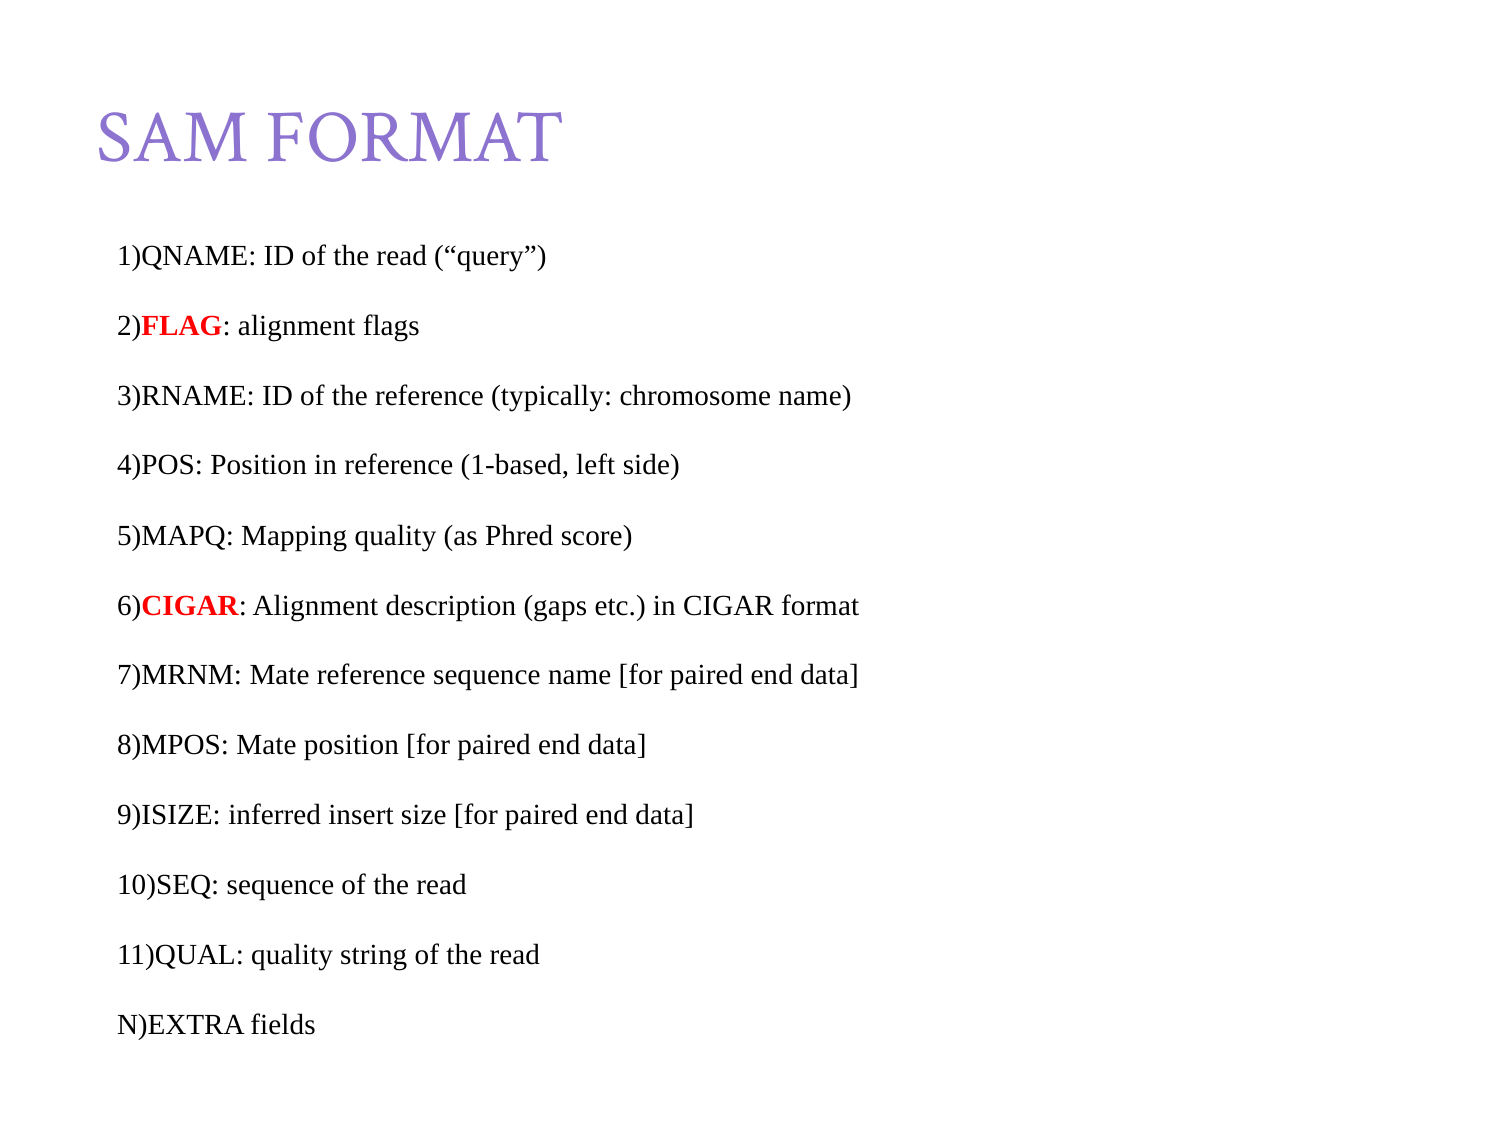

Annotation and alignment files: SAM
SAM FORMAT

1)QNAME: ID of the read (“query”)

2)FLAG: alignment flags

3)RNAME: ID of the reference (typically: chromosome name)

4)POS: Position in reference (1-based, left side)

5)MAPQ: Mapping quality (as Phred score)

6)CIGAR: Alignment description (gaps etc.) in CIGAR format

7)MRNM: Mate reference sequence name [for paired end data]

8)MPOS: Mate position [for paired end data]

9)ISIZE: inferred insert size [for paired end data]

10)SEQ: sequence of the read

11)QUAL: quality string of the read

N)EXTRA fields